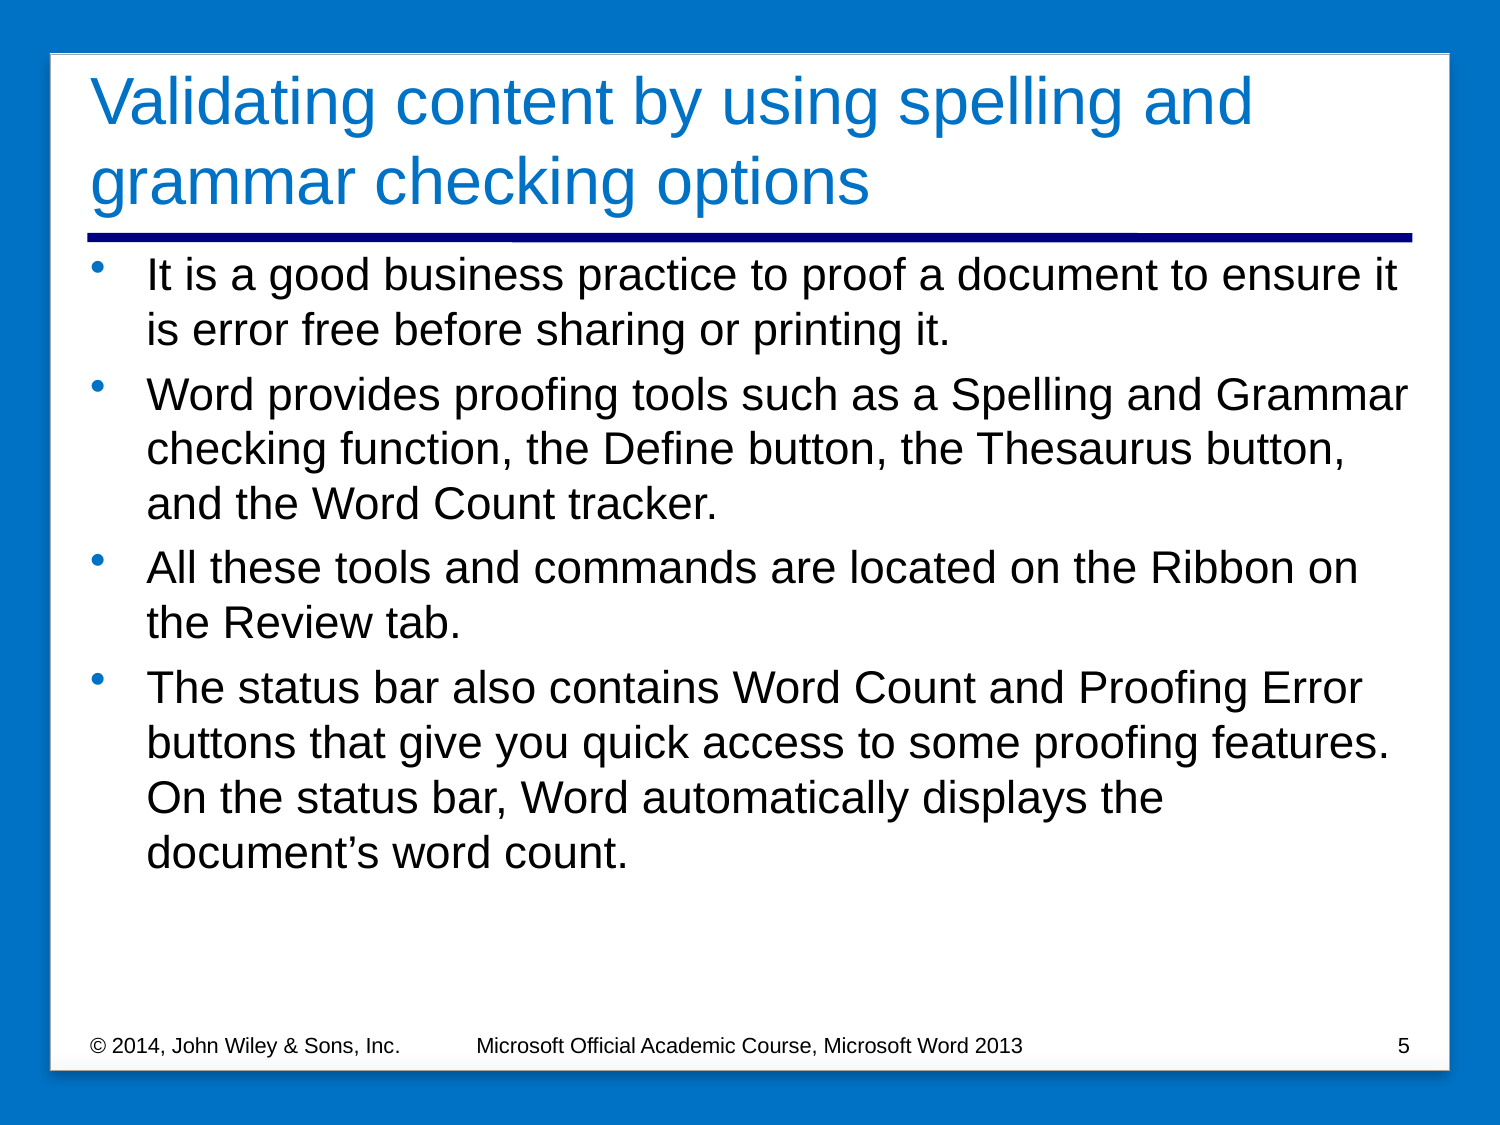

# Validating content by using spelling and grammar checking options
It is a good business practice to proof a document to ensure it is error free before sharing or printing it.
Word provides proofing tools such as a Spelling and Grammar checking function, the Define button, the Thesaurus button, and the Word Count tracker.
All these tools and commands are located on the Ribbon on the Review tab.
The status bar also contains Word Count and Proofing Error buttons that give you quick access to some proofing features. On the status bar, Word automatically displays the document’s word count.

© 2014, John Wiley & Sons, Inc.
Microsoft Official Academic Course, Microsoft Word 2013
5